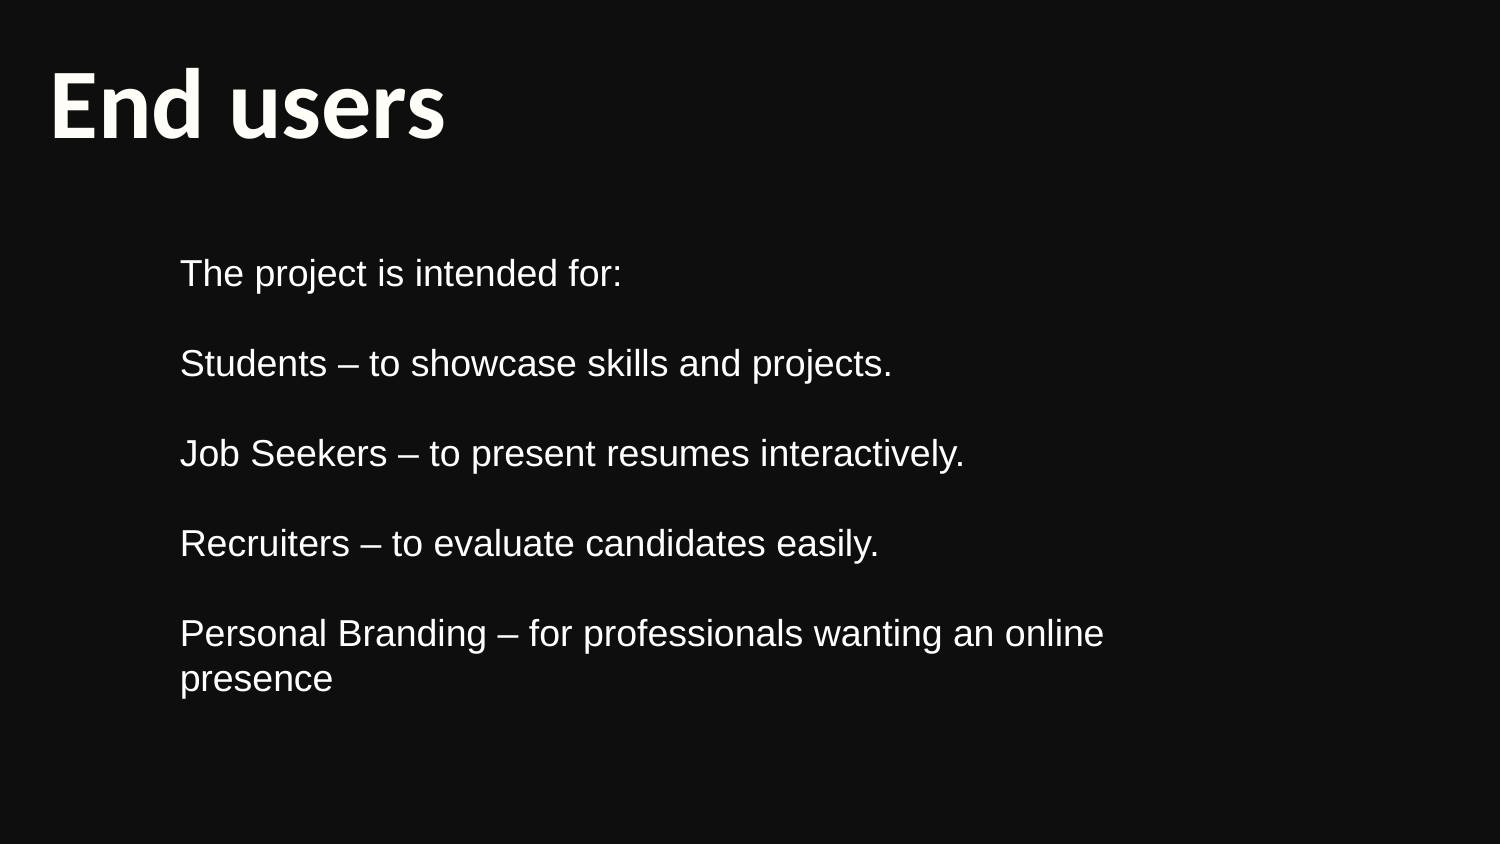

# End users
‎The project is intended for:
‎
‎Students – to showcase skills and projects.
‎
‎Job Seekers – to present resumes interactively.
‎
‎Recruiters – to evaluate candidates easily.
‎
‎Personal Branding – for professionals wanting an online presence